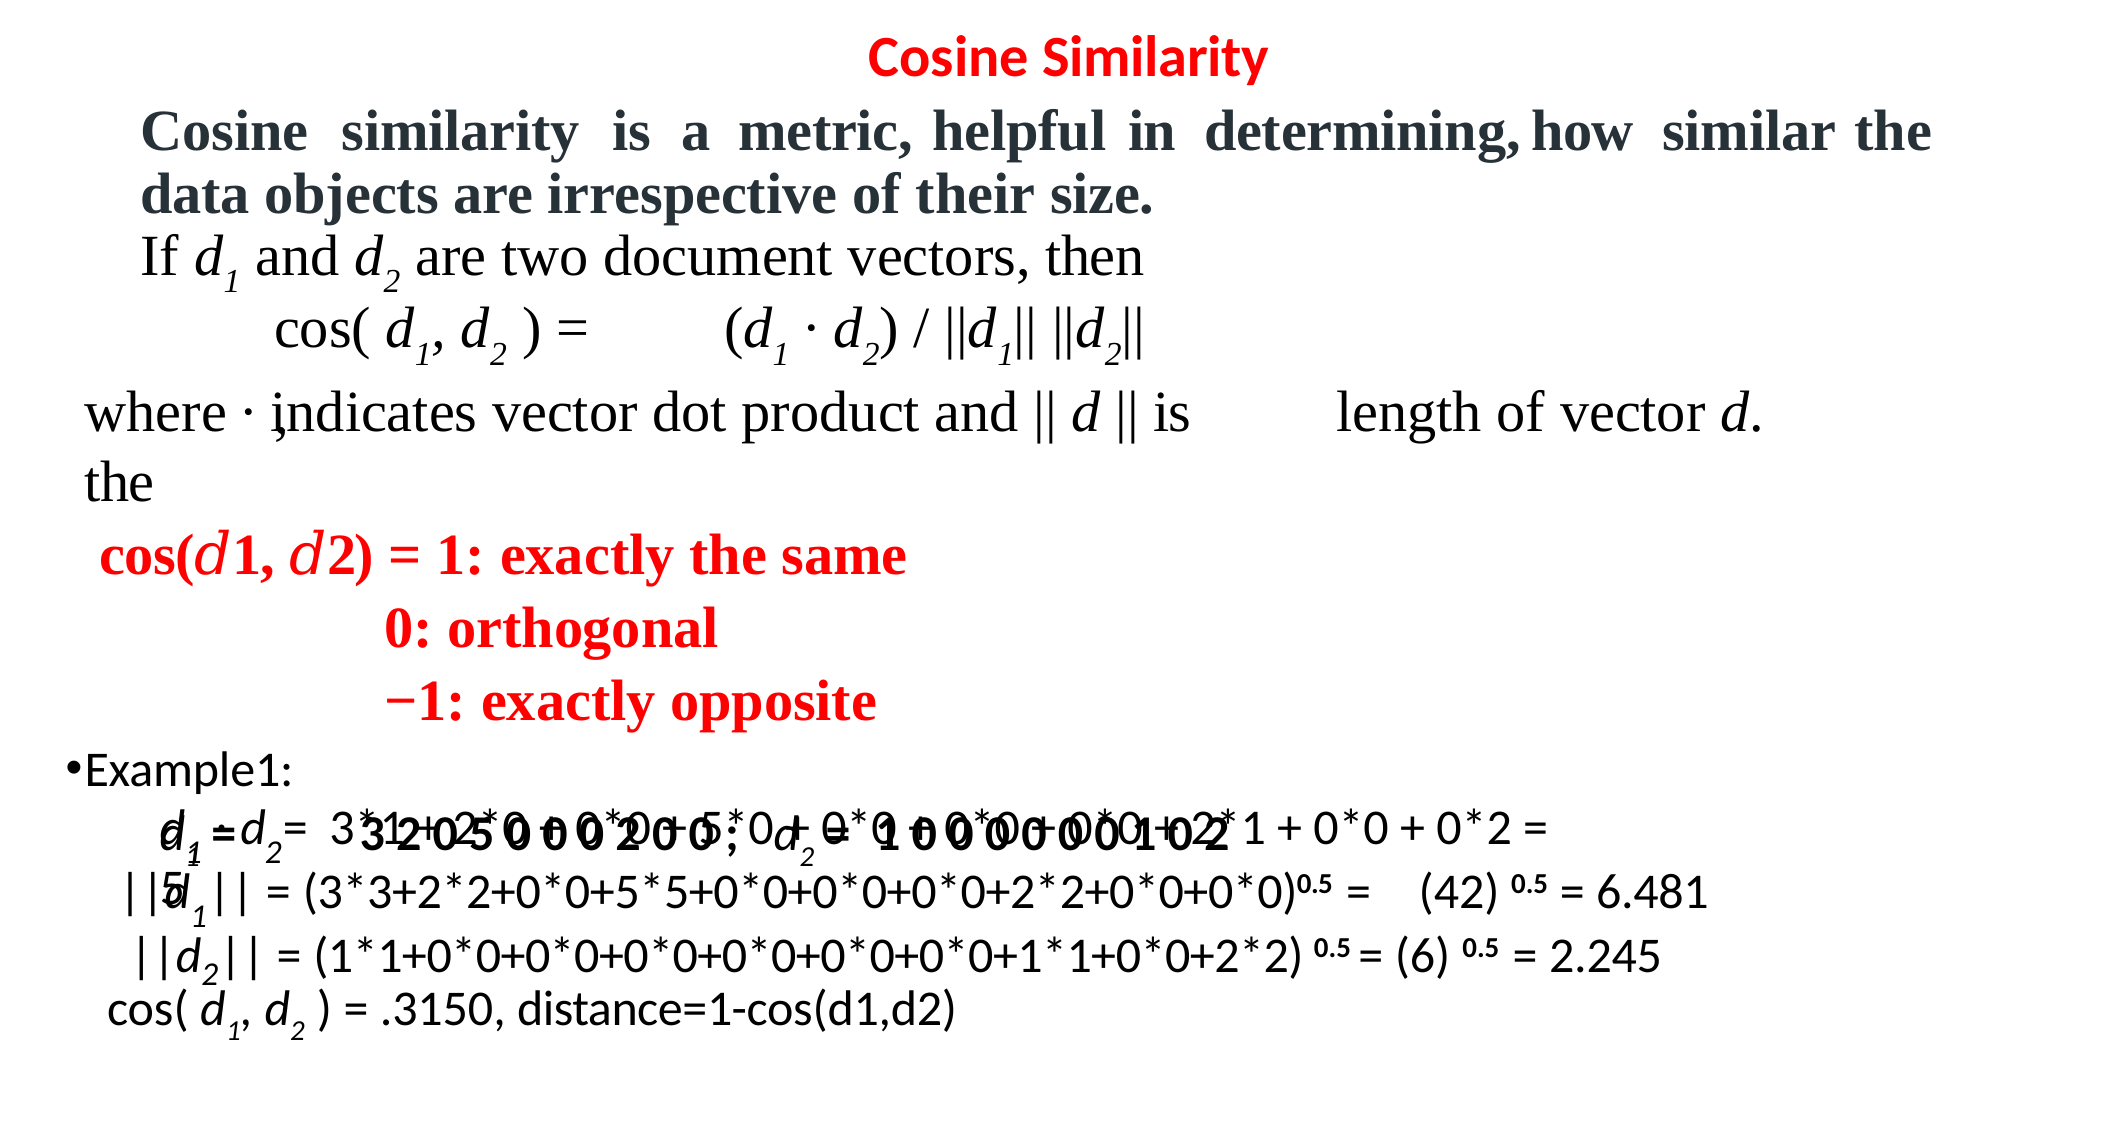

# Cosine Similarity
Cosine	similarity	is	a	metric,	helpful	in	determining,	how	similar	the	data objects are irrespective of their size.
If d1 and d2 are two document vectors, then cos( d1, d2 ) =	(d1 ∙ d2) / ||d1|| ||d2|| ,
length of vector d.
where ∙ indicates vector dot product and || d || is	the
cos(𝑑1, 𝑑2) = 1: exactly the same
0: orthogonal
−1: exactly opposite
Example1:
d1 =	3 2 0 5 0 0 0 2 0 0 ;	d2 =	1 0 0 0 0 0 0 1 0 2
d	∙ d =	3*1 + 2*0 + 0*0 + 5*0 + 0*0 + 0*0 + 0*0 + 2*1 + 0*0 + 0*2 = 5
1	2
||d || = (3*3+2*2+0*0+5*5+0*0+0*0+0*0+2*2+0*0+0*0)0.5 =	(42) 0.5 = 6.481
1
||d || = (1*1+0*0+0*0+0*0+0*0+0*0+0*0+1*1+0*0+2*2) 0.5 = (6) 0.5 = 2.245
2
cos( d1, d2 ) = .3150, distance=1-cos(d1,d2)